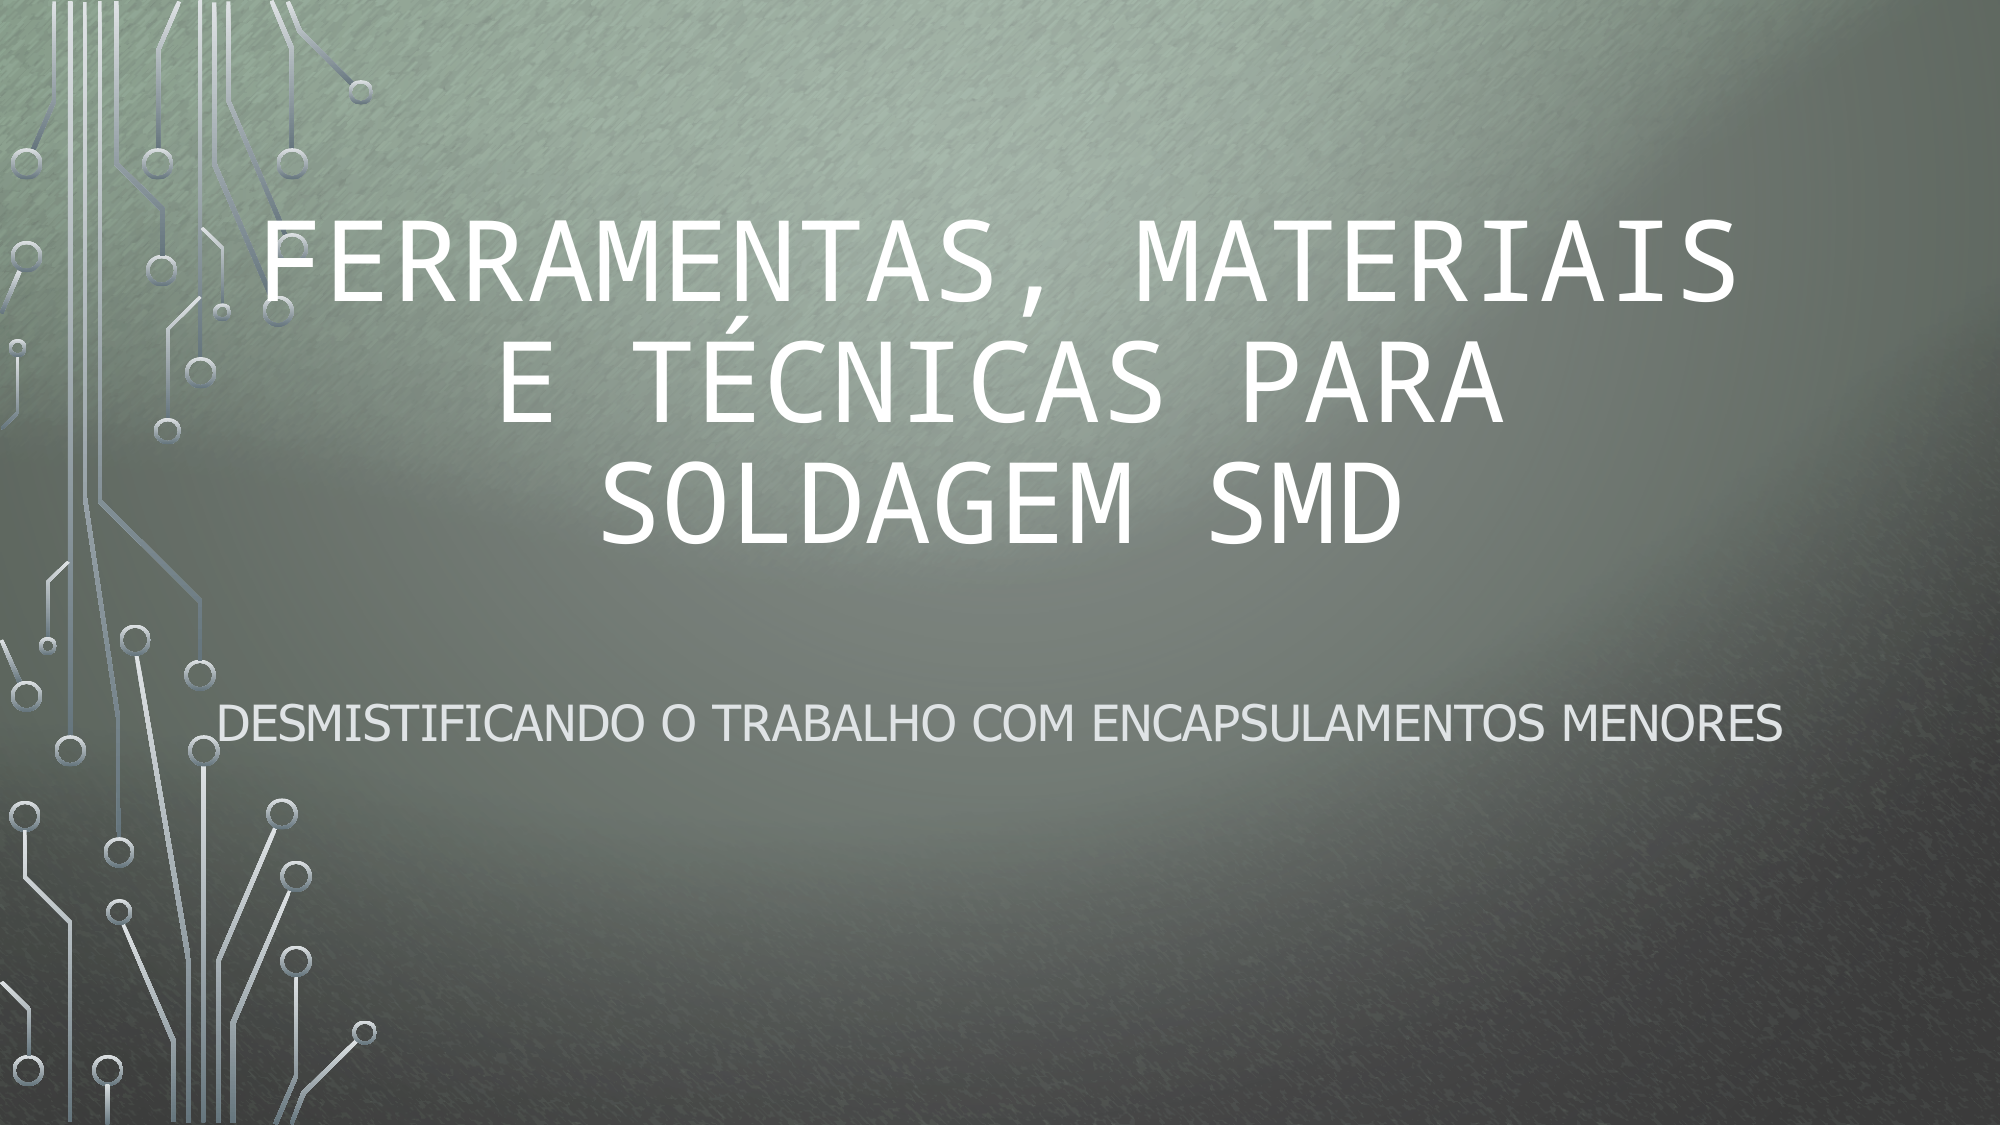

# Ferramentas, Materiais e Técnicas para Soldagem SMD

Desmistificando o trabalho com encapsulamentos menores